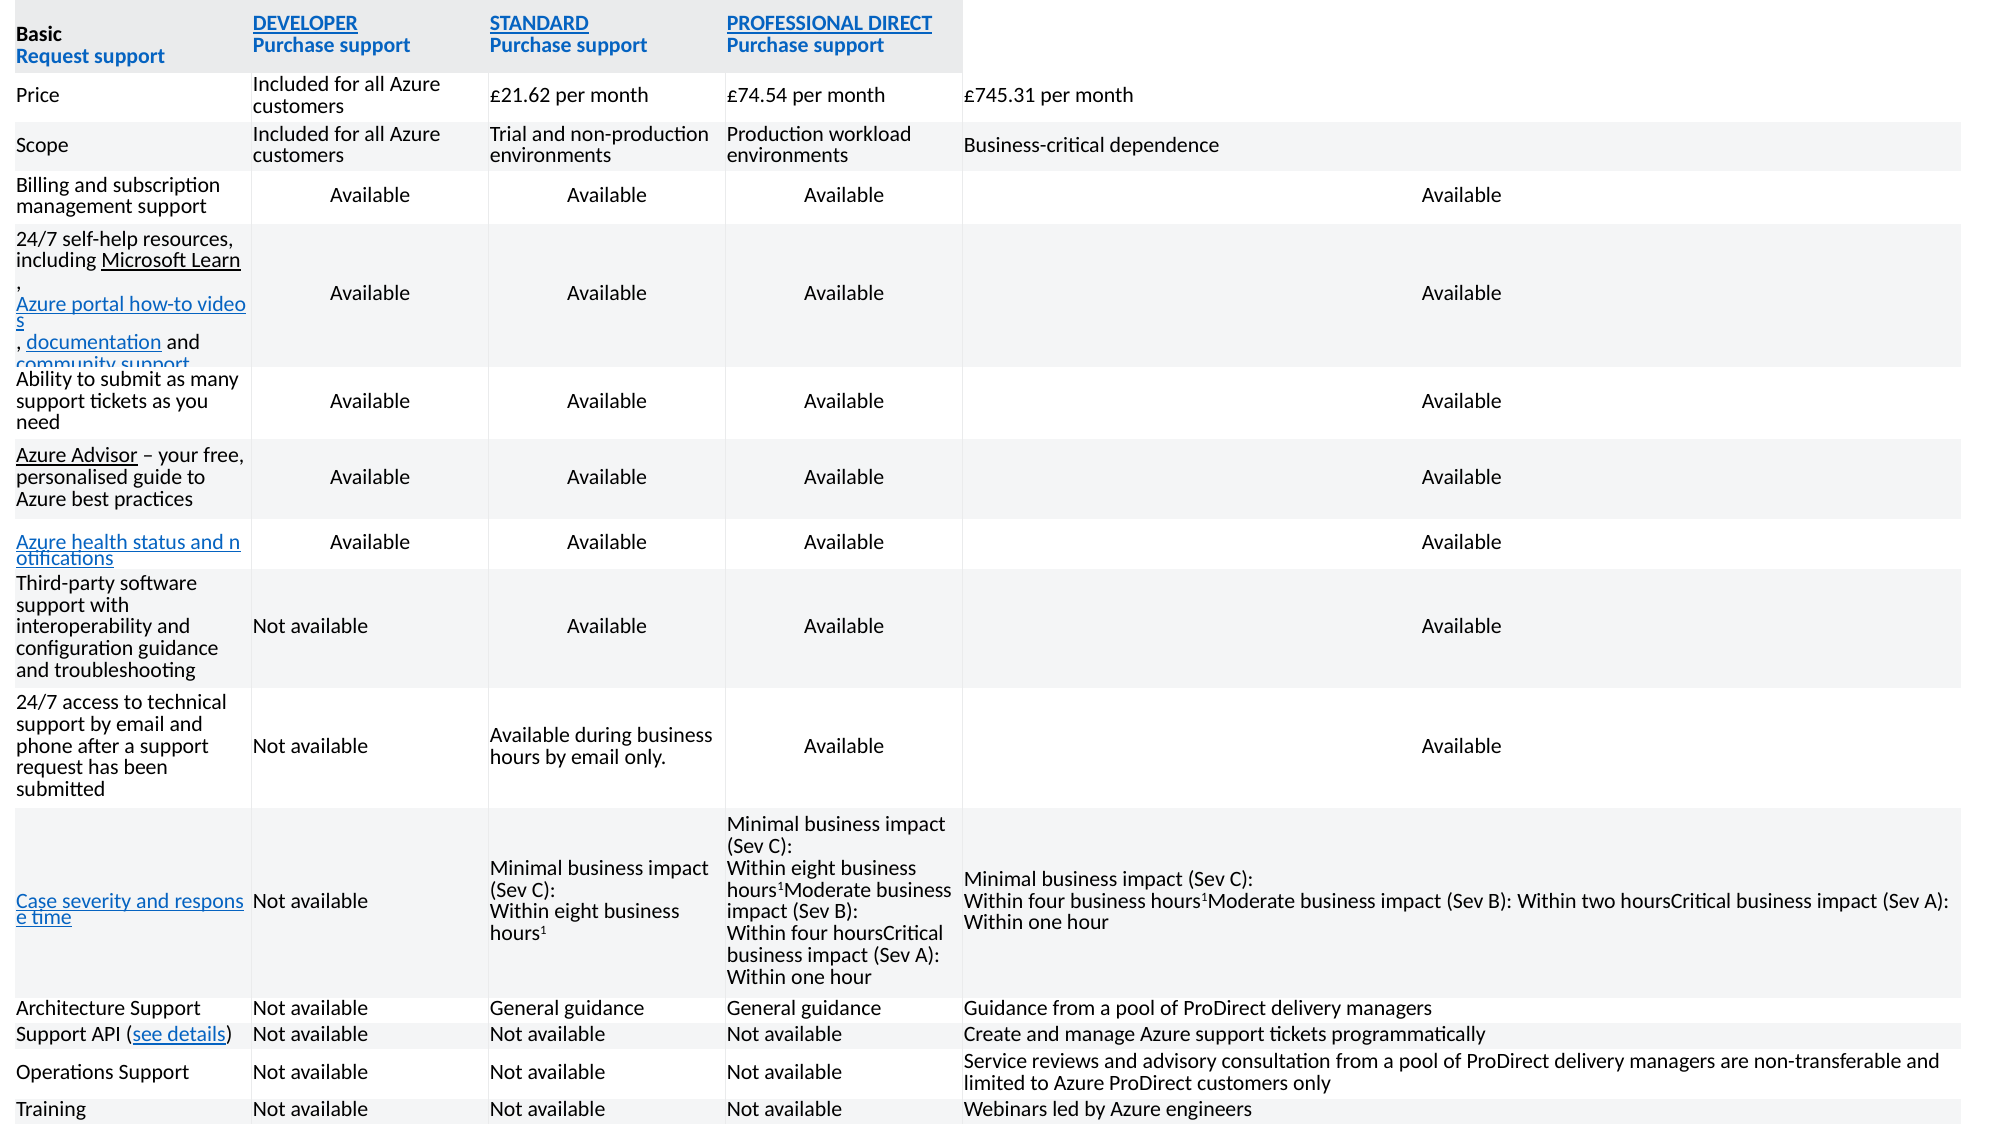

| Basic Request support | DEVELOPERPurchase support | STANDARDPurchase support | PROFESSIONAL DIRECTPurchase support |  |
| --- | --- | --- | --- | --- |
| Price | Included for all Azure customers | £21.62 per month | £74.54 per month | £745.31 per month |
| Scope | Included for all Azure customers | Trial and non-production environments | Production workload environments | Business-critical dependence |
| Billing and subscription management support | Available | Available | Available | Available |
| 24/7 self-help resources, including Microsoft Learn, Azure portal how-to videos, documentation and community support | Available | Available | Available | Available |
| Ability to submit as many support tickets as you need | Available | Available | Available | Available |
| Azure Advisor – your free, personalised guide to Azure best practices | Available | Available | Available | Available |
| Azure health status and notifications | Available | Available | Available | Available |
| Third-party software support with interoperability and configuration guidance and troubleshooting | Not available | Available | Available | Available |
| 24/7 access to technical support by email and phone after a support request has been submitted | Not available | Available during business hours by email only. | Available | Available |
| Case severity and response time | Not available | Minimal business impact (Sev C): Within eight business hours1 | Minimal business impact (Sev C): Within eight business hours1Moderate business impact (Sev B): Within four hoursCritical business impact (Sev A): Within one hour | Minimal business impact (Sev C): Within four business hours1Moderate business impact (Sev B): Within two hoursCritical business impact (Sev A): Within one hour |
| Architecture Support | Not available | General guidance | General guidance | Guidance from a pool of ProDirect delivery managers |
| Support API (see details) | Not available | Not available | Not available | Create and manage Azure support tickets programmatically |
| Operations Support | Not available | Not available | Not available | Service reviews and advisory consultation from a pool of ProDirect delivery managers are non-transferable and limited to Azure ProDirect customers only |
| Training | Not available | Not available | Not available | Webinars led by Azure engineers |
#